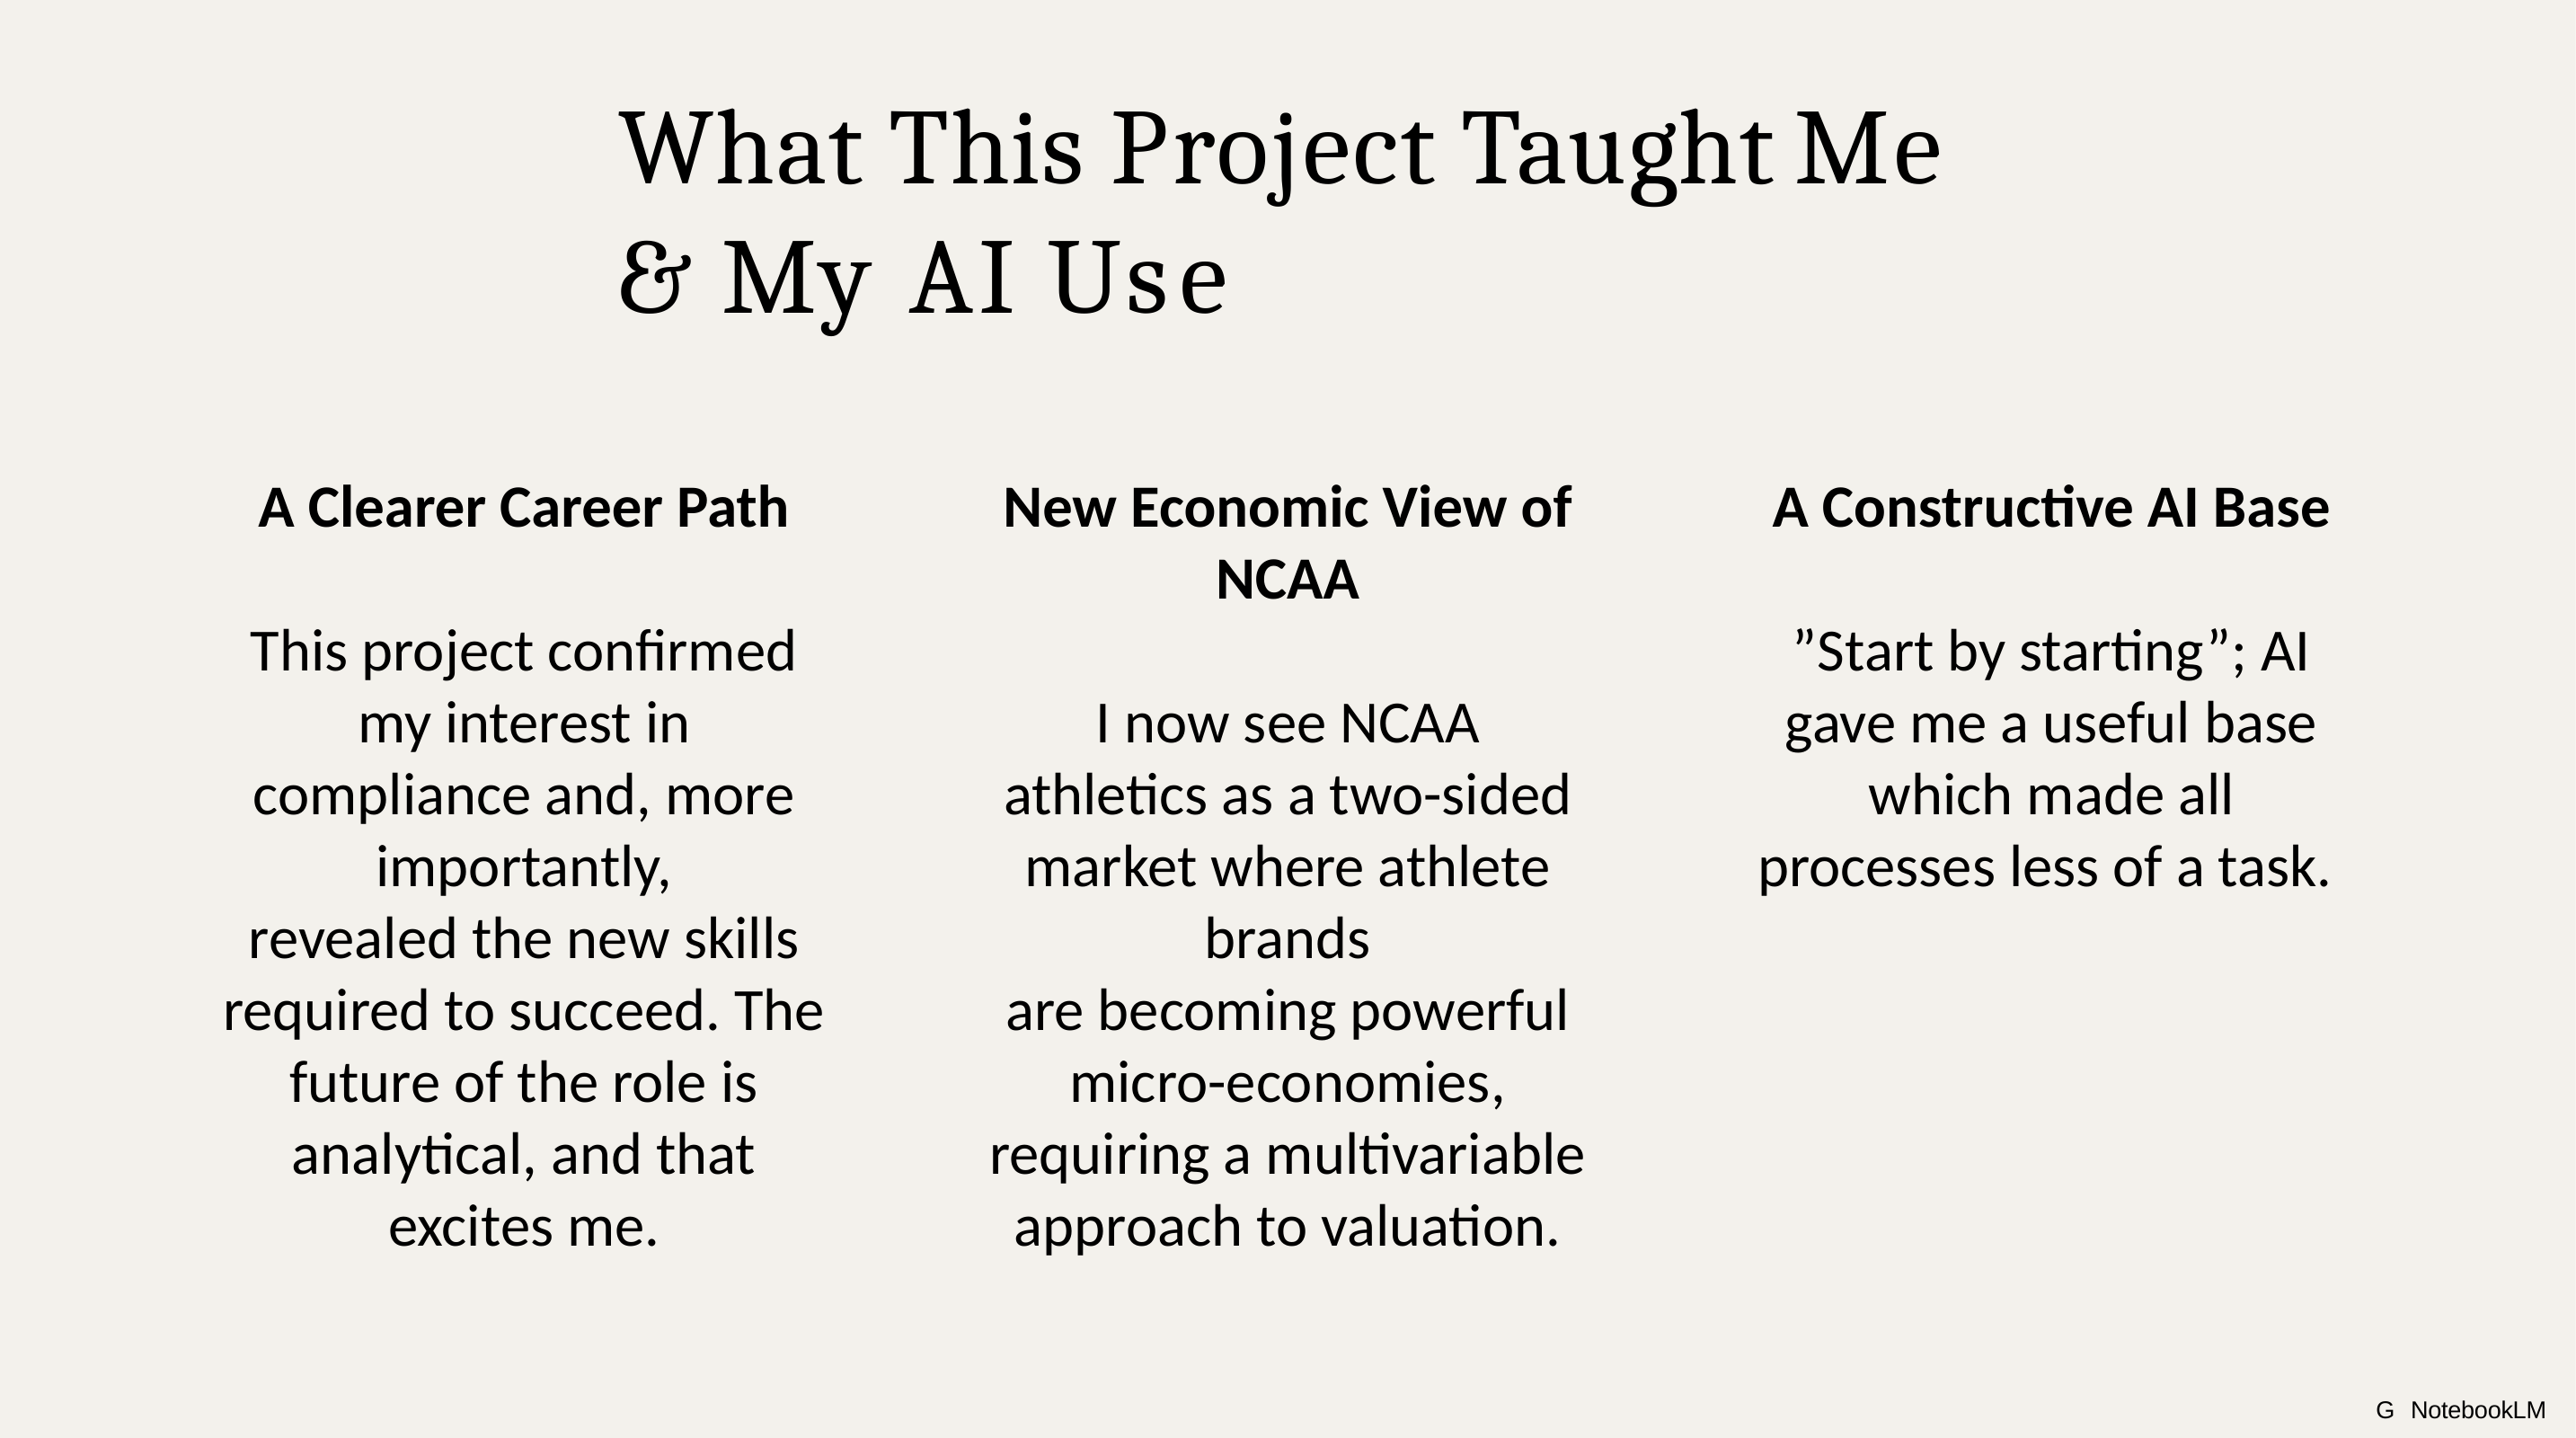

# What This Project Taught Me & My AI Use
A Clearer Career Path

This project confirmed my interest in compliance and, more importantly,
revealed the new skills required to succeed. The future of the role is
analytical, and that excites me.
New Economic View of NCAA

I now see NCAA athletics as a two-sided market where athlete brands
are becoming powerful micro-economies, requiring a multivariable
approach to valuation.
A Constructive AI Base

”Start by starting”; AI gave me a useful base which made all processes less of a task.
G NotebookLM